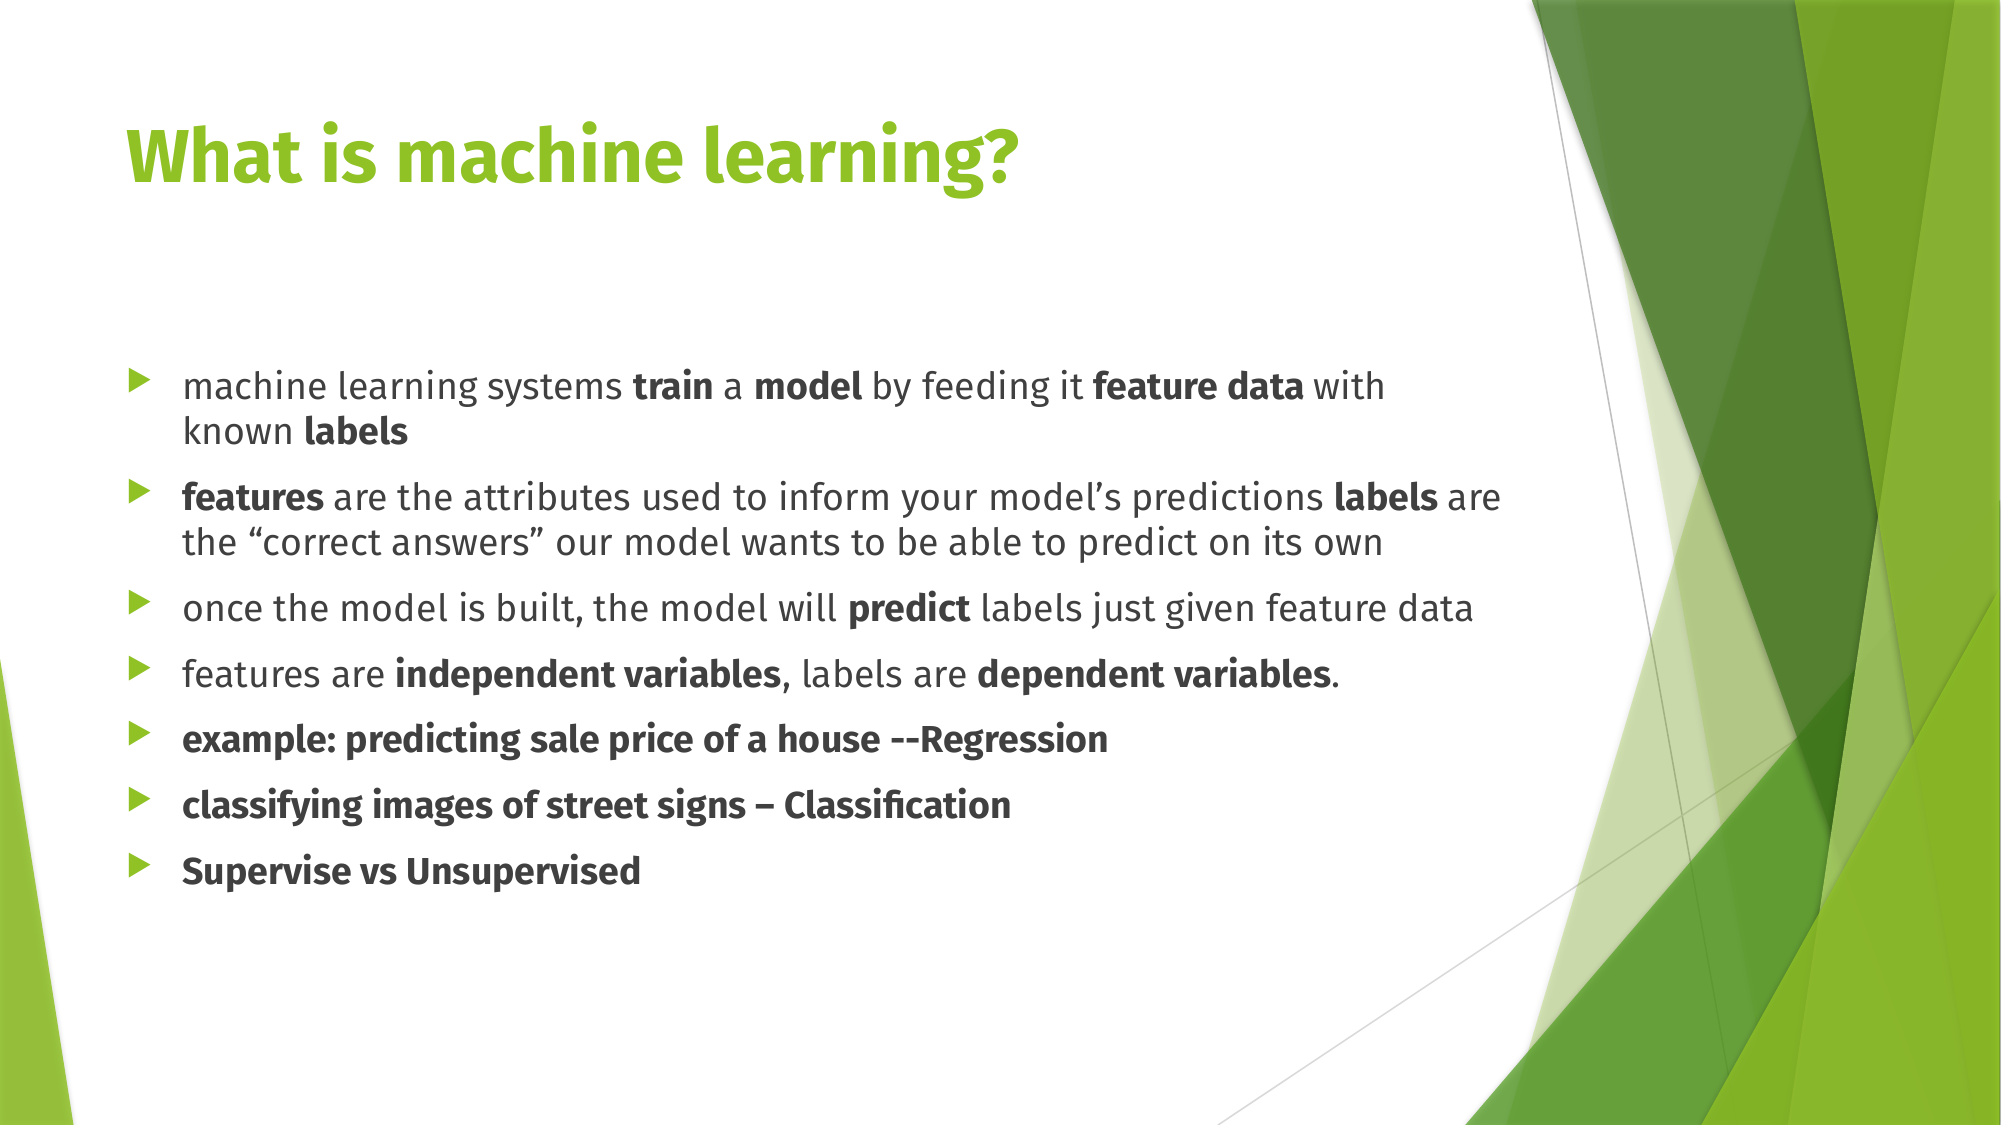

# What is machine learning?
machine learning systems train a model by feeding it feature data with known labels
features are the attributes used to inform your model’s predictions labels are the “correct answers” our model wants to be able to predict on its own
once the model is built, the model will predict labels just given feature data
features are independent variables, labels are dependent variables.
example: predicting sale price of a house --Regression
classifying images of street signs – Classification
Supervise vs Unsupervised